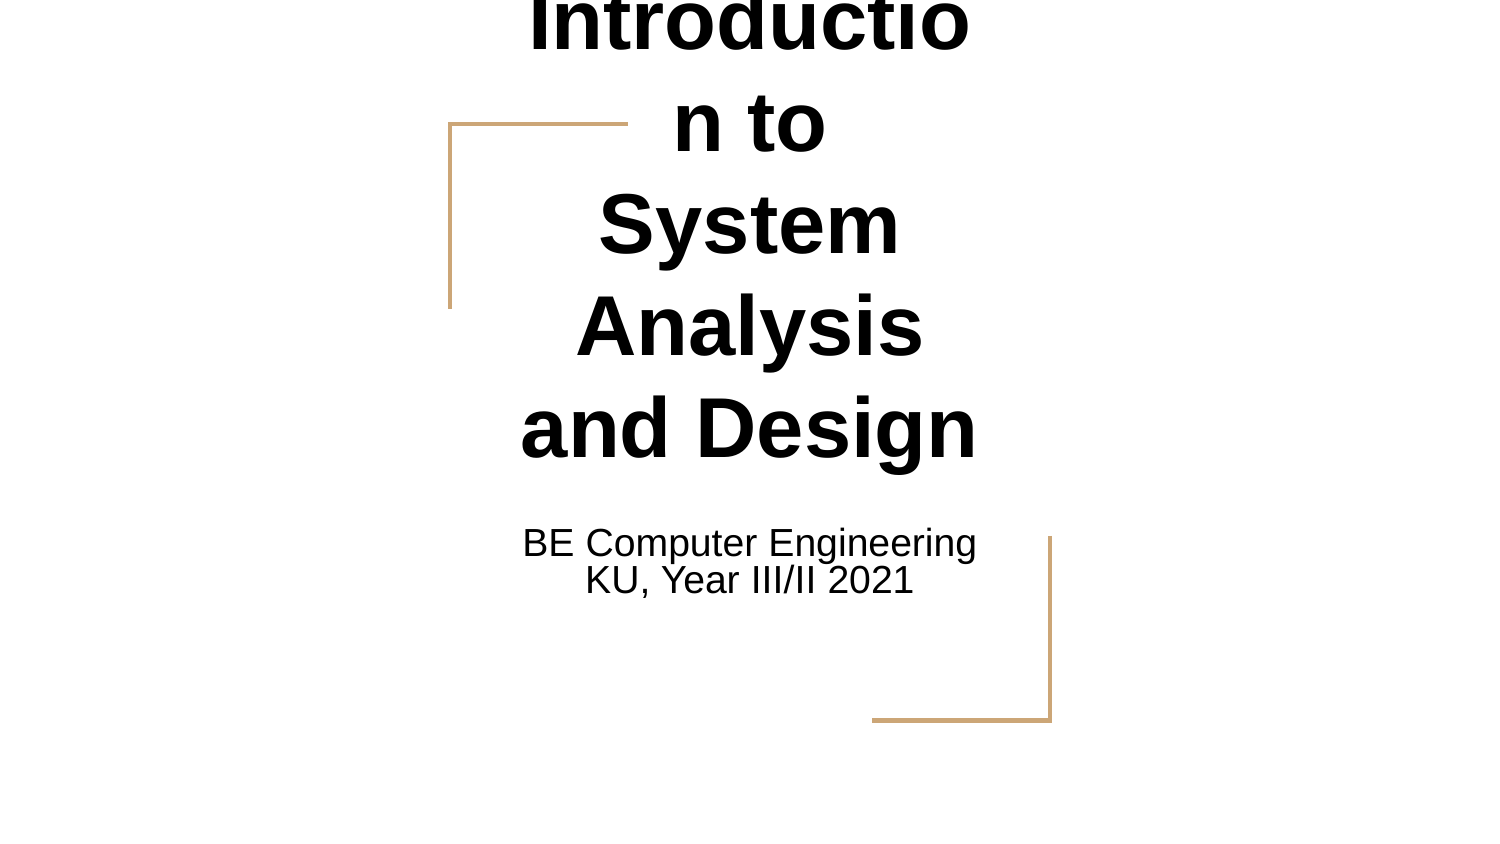

# Introduction to System Analysis and Design
BE Computer Engineering
KU, Year III/II 2021